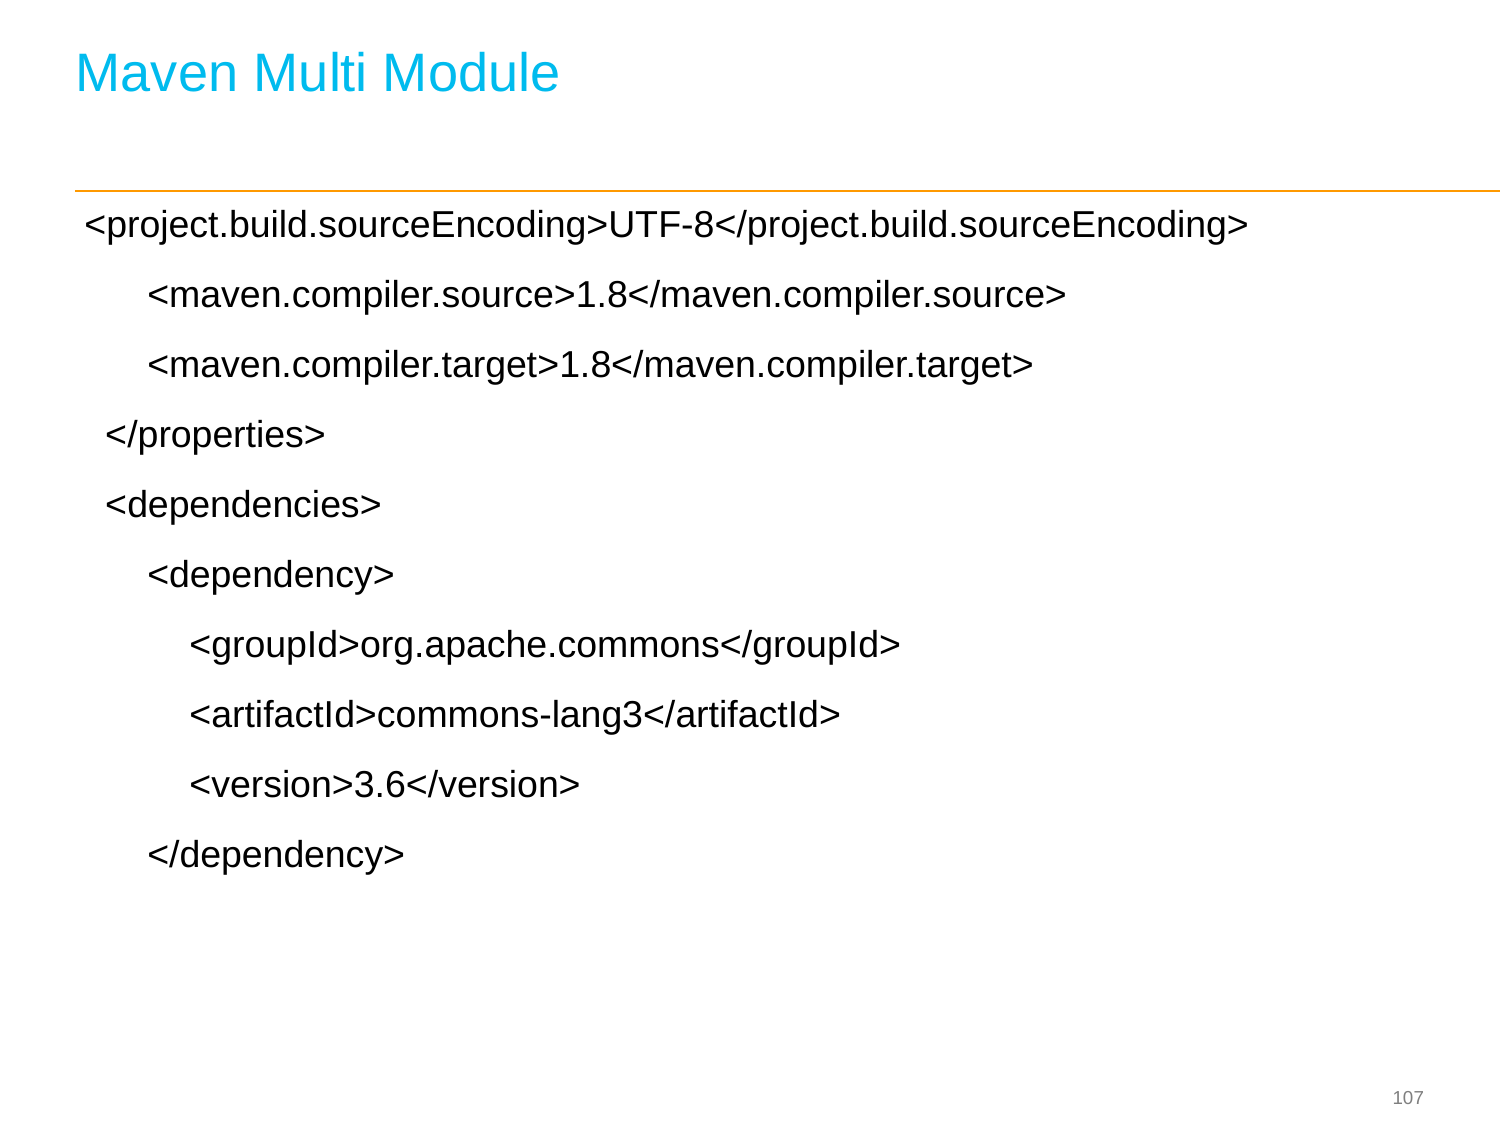

# Maven Multi Module
 <project.build.sourceEncoding>UTF-8</project.build.sourceEncoding>
       <maven.compiler.source>1.8</maven.compiler.source>
       <maven.compiler.target>1.8</maven.compiler.target>
   </properties>
   <dependencies>
       <dependency>
           <groupId>org.apache.commons</groupId>
           <artifactId>commons-lang3</artifactId>
           <version>3.6</version>
       </dependency>